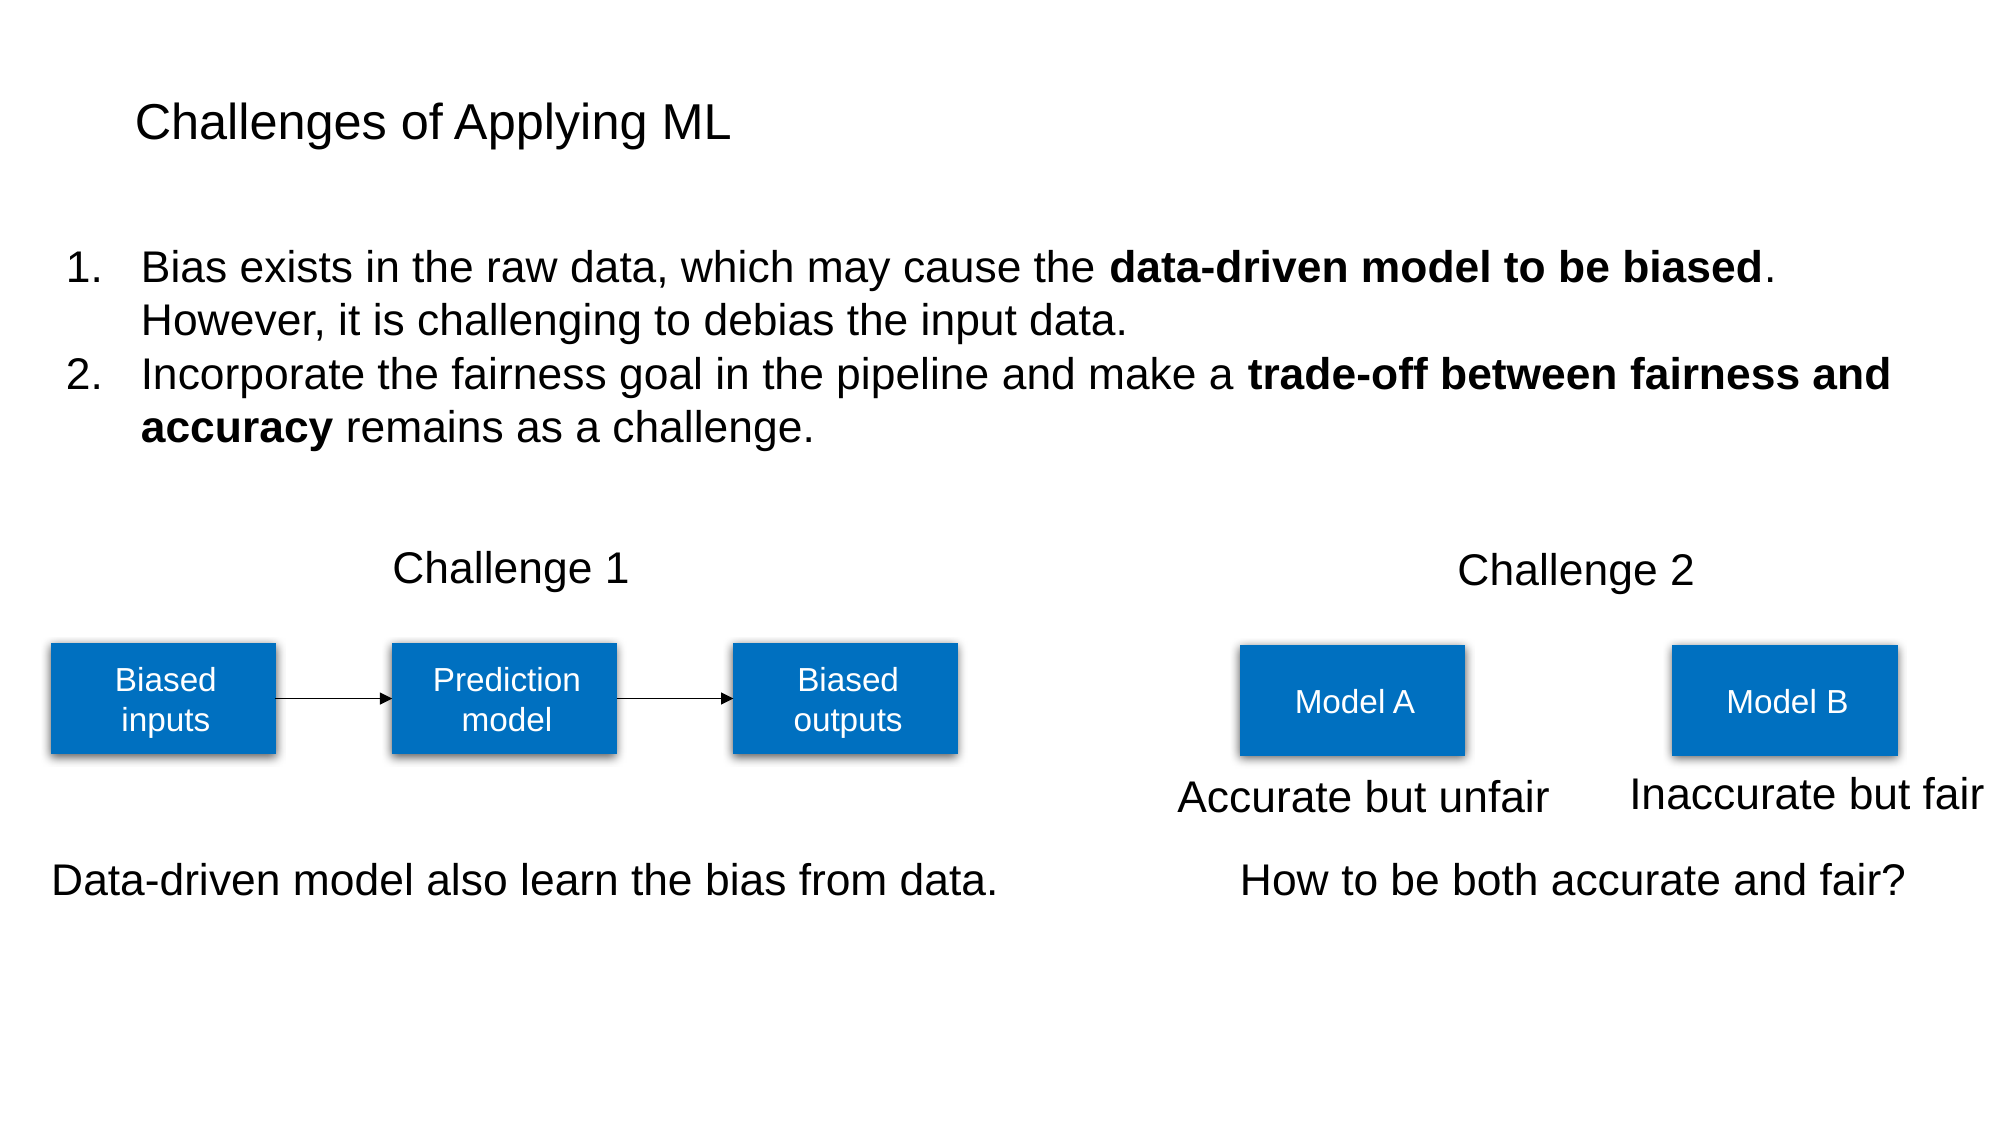

# Challenges of Applying ML
Bias exists in the raw data, which may cause the data-driven model to be biased. However, it is challenging to debias the input data.
Incorporate the fairness goal in the pipeline and make a trade-off between fairness and accuracy remains as a challenge.
Challenge 1
Challenge 2
Biased outputs
Biased inputs
Prediction model
Model A
Model B
Inaccurate but fair
Accurate but unfair
Data-driven model also learn the bias from data.
How to be both accurate and fair?
43